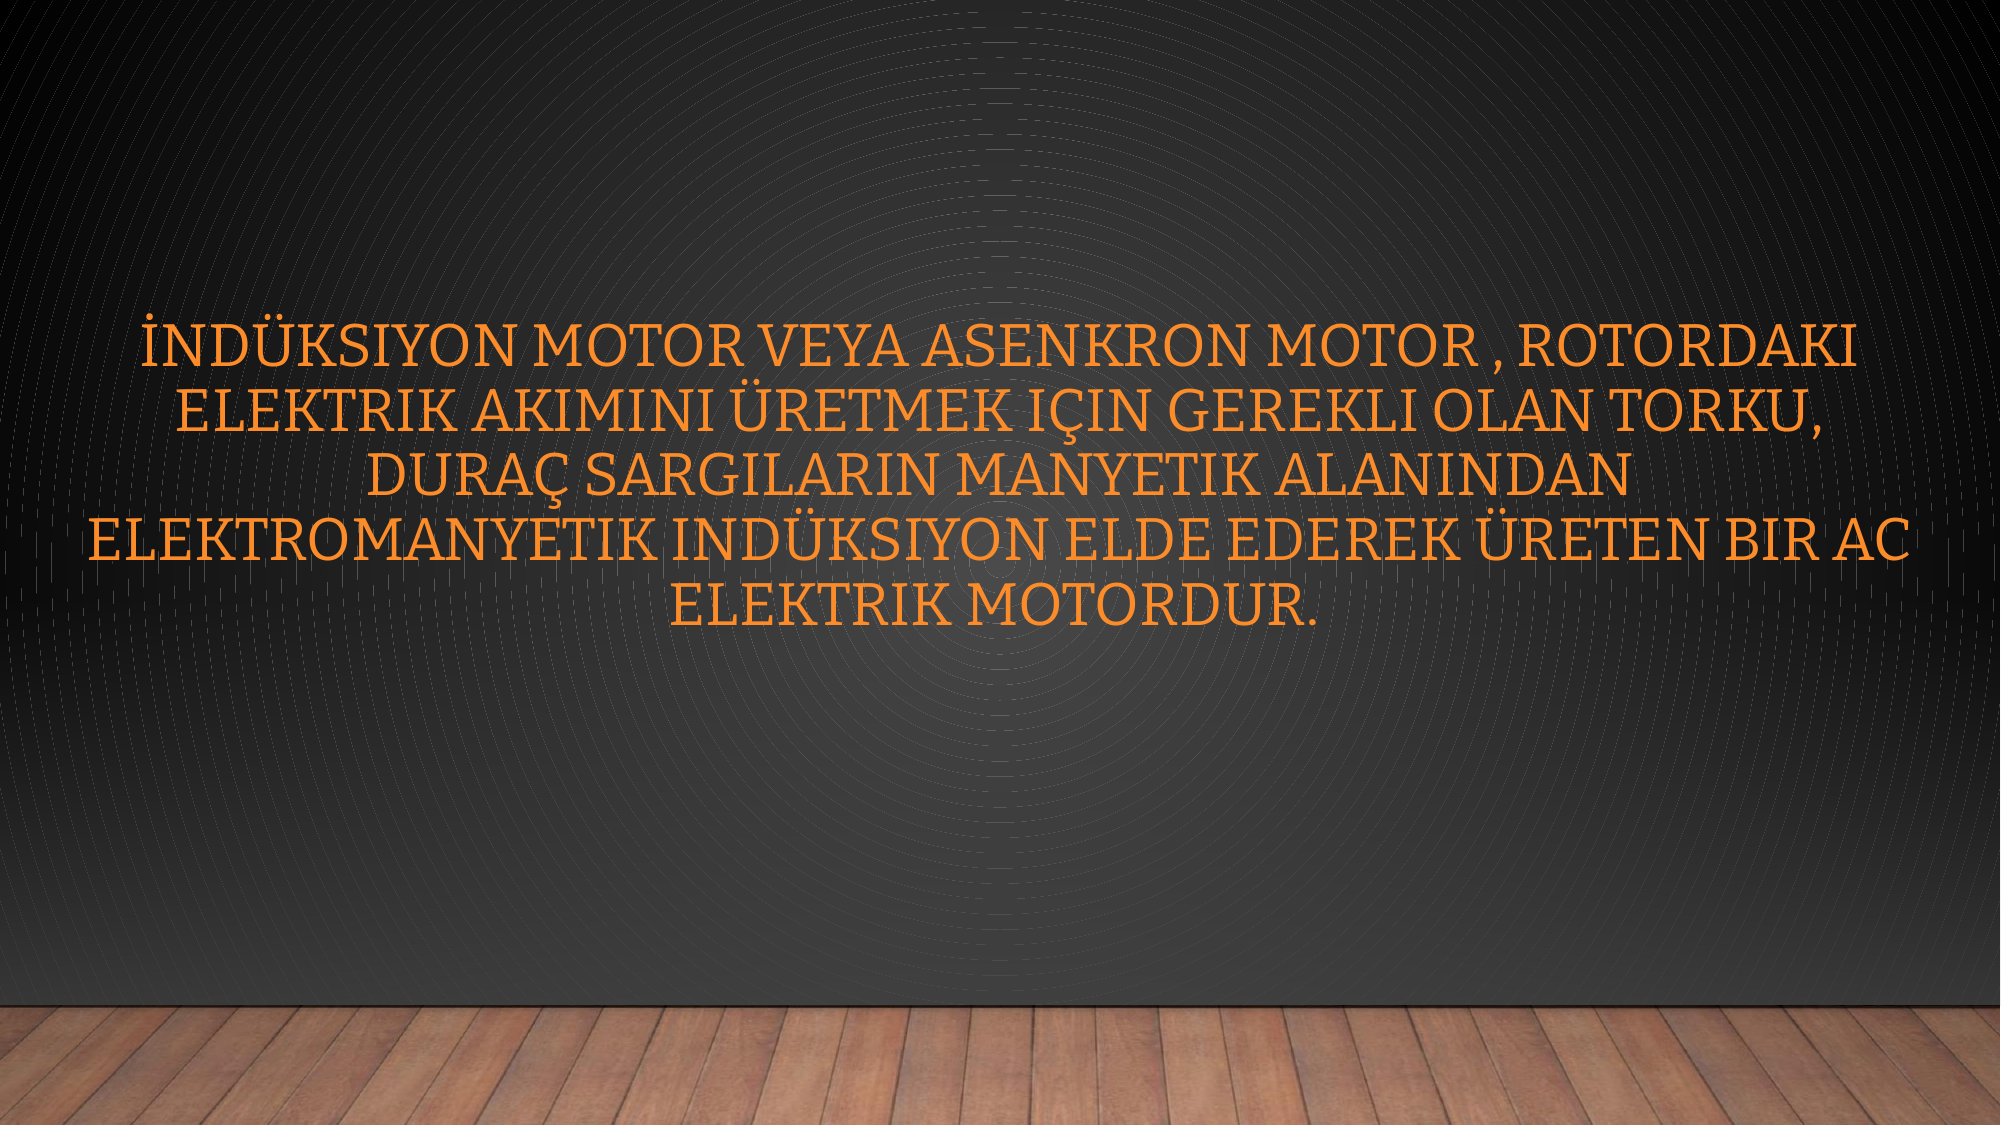

# İNDÜKSIYON MOTOR VEYA ASENKRON MOTOR , ROTORDAKI ELEKTRIK AKIMINI ÜRETMEK IÇIN GEREKLI OLAN TORKU, DURAÇ SARGILARIN MANYETIK ALANINDAN ELEKTROMANYETIK INDÜKSIYON ELDE EDEREK ÜRETEN BIR AC ELEKTRIK MOTORDUR.